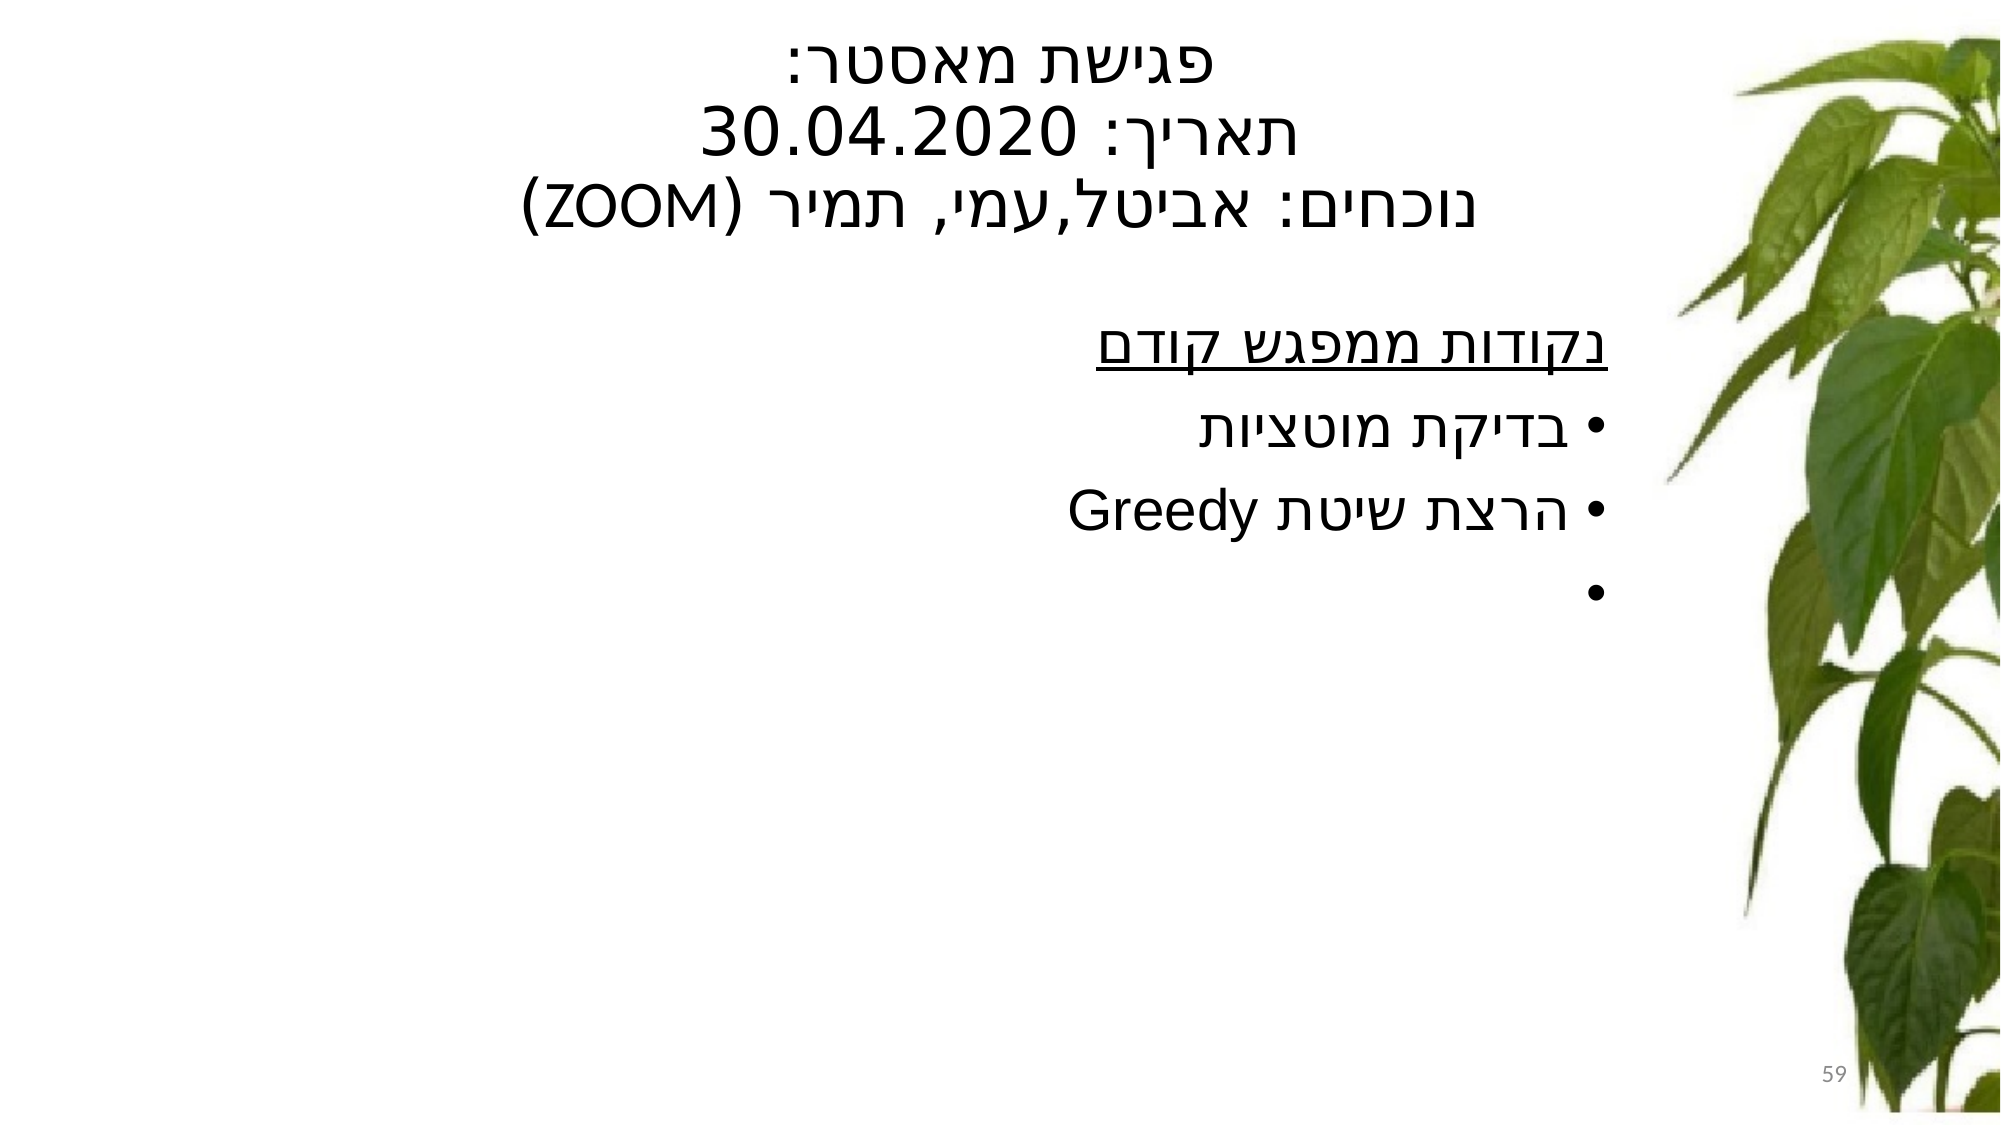

פגישת מאסטר:
תאריך: 30.04.2020
נוכחים: אביטל,עמי, תמיר (ZOOM)
נקודות ממפגש קודם
בדיקת מוטציות
הרצת שיטת Greedy

59